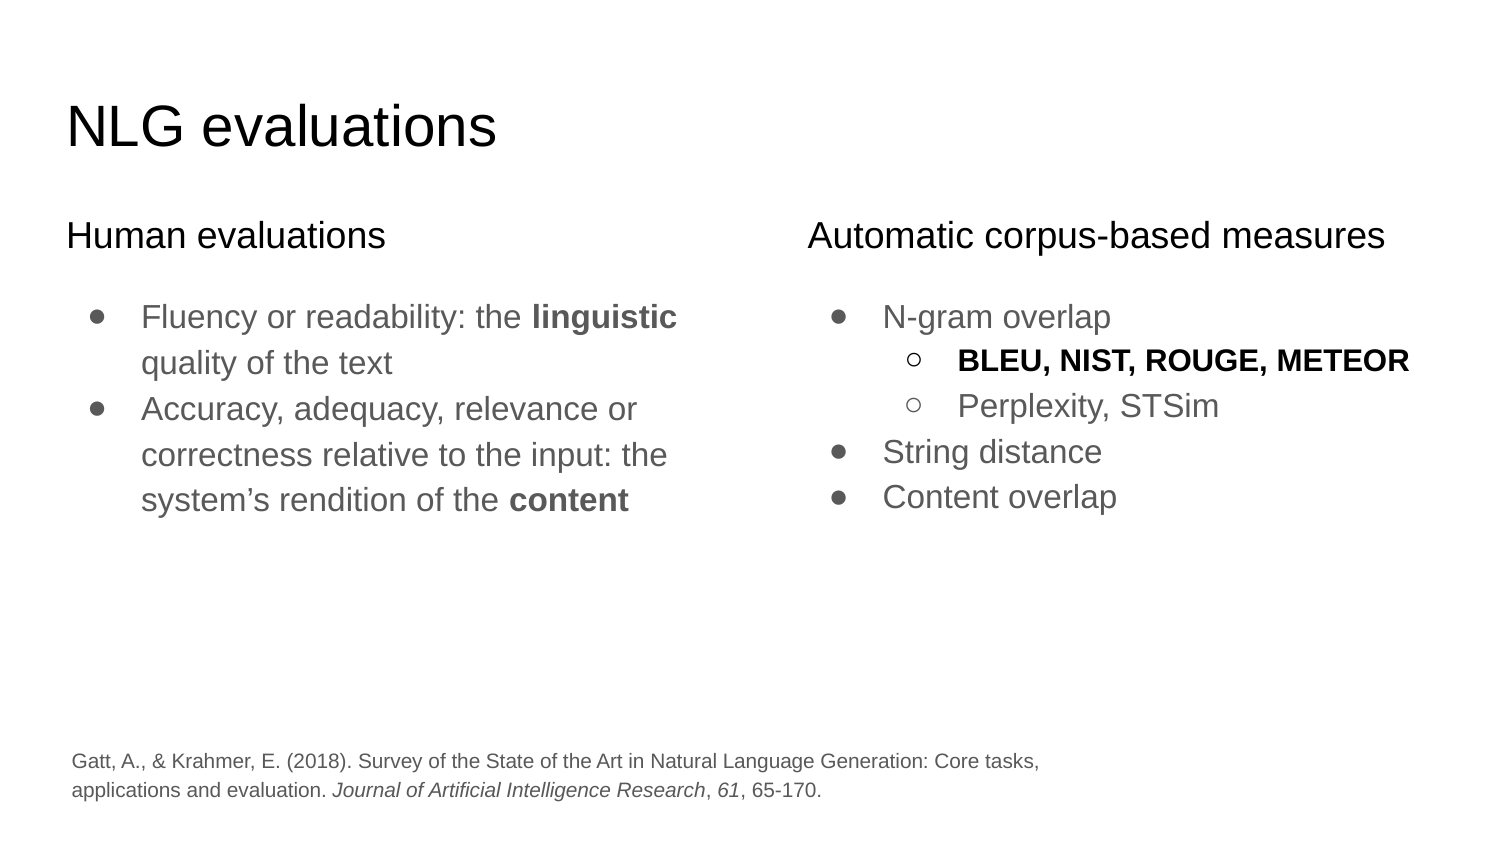

# NLG evaluations
Human evaluations
Fluency or readability: the linguistic quality of the text
Accuracy, adequacy, relevance or correctness relative to the input: the system’s rendition of the content
Automatic corpus-based measures
N-gram overlap
BLEU, NIST, ROUGE, METEOR
Perplexity, STSim
String distance
Content overlap
Gatt, A., & Krahmer, E. (2018). Survey of the State of the Art in Natural Language Generation: Core tasks, applications and evaluation. Journal of Artificial Intelligence Research, 61, 65-170.